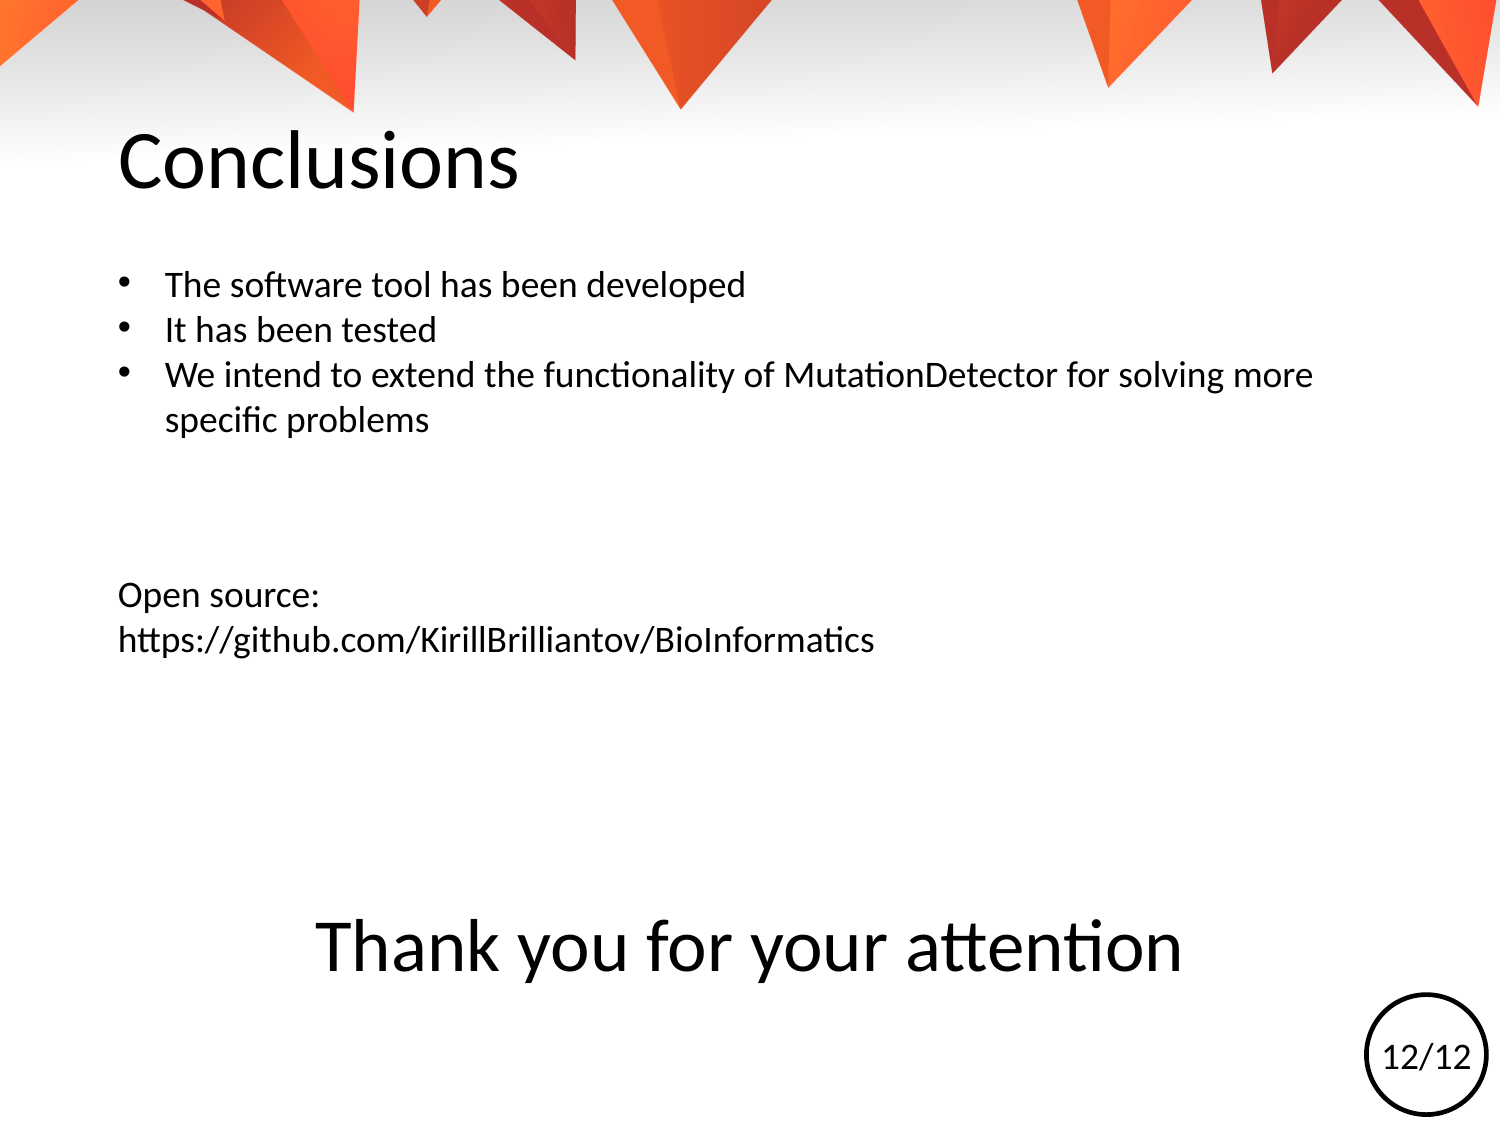

# Conclusions
The software tool has been developed
It has been tested
We intend to extend the functionality of MutationDetector for solving more specific problems
Open source:
https://github.com/KirillBrilliantov/BioInformatics
Thank you for your attention

12/12